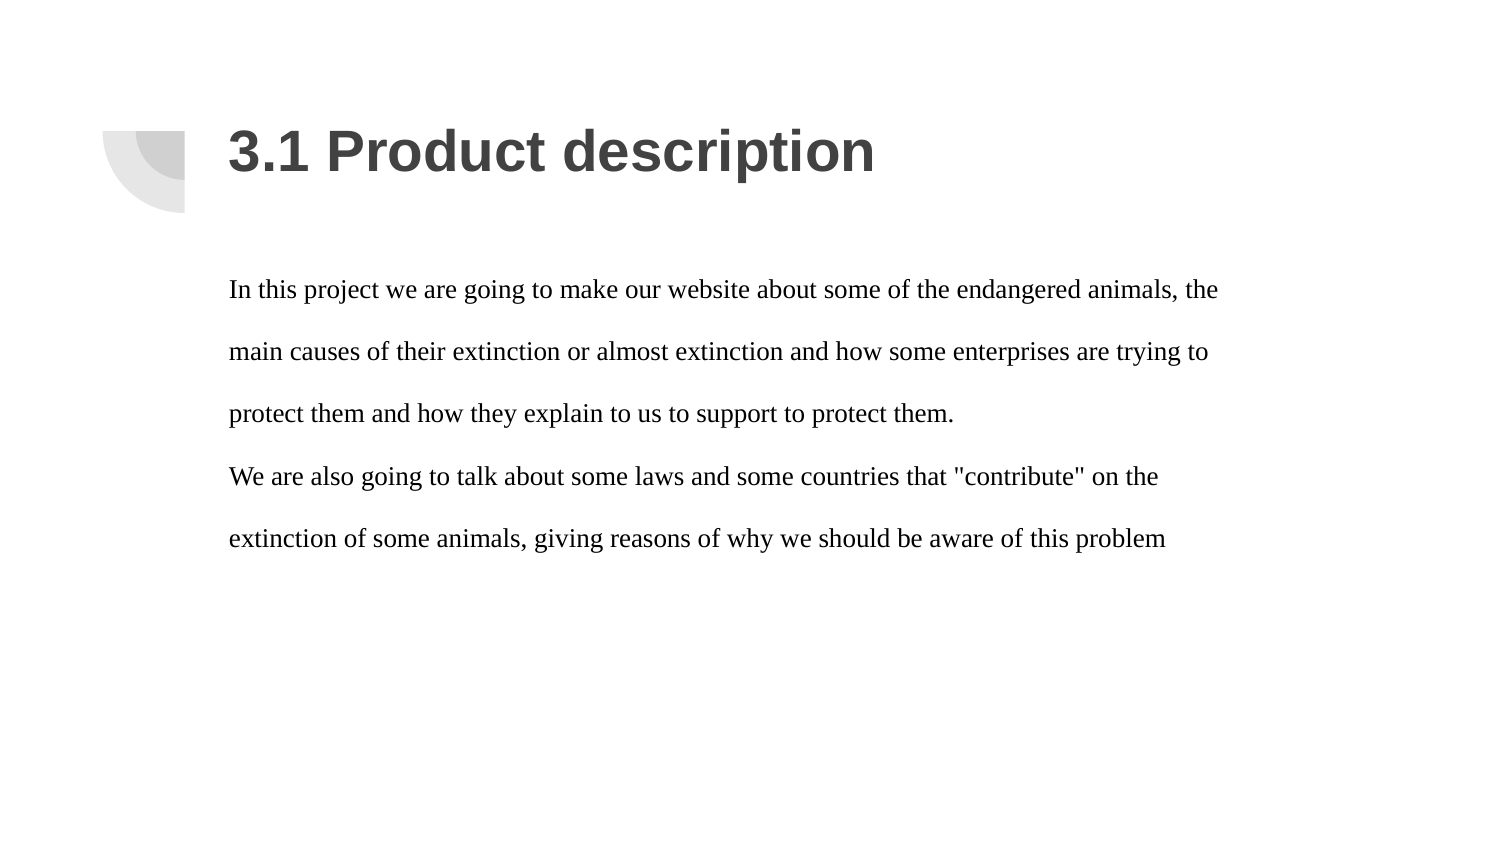

# 3.1 Product description
In this project we are going to make our website about some of the endangered animals, the
main causes of their extinction or almost extinction and how some enterprises are trying to
protect them and how they explain to us to support to protect them.
We are also going to talk about some laws and some countries that "contribute" on the
extinction of some animals, giving reasons of why we should be aware of this problem